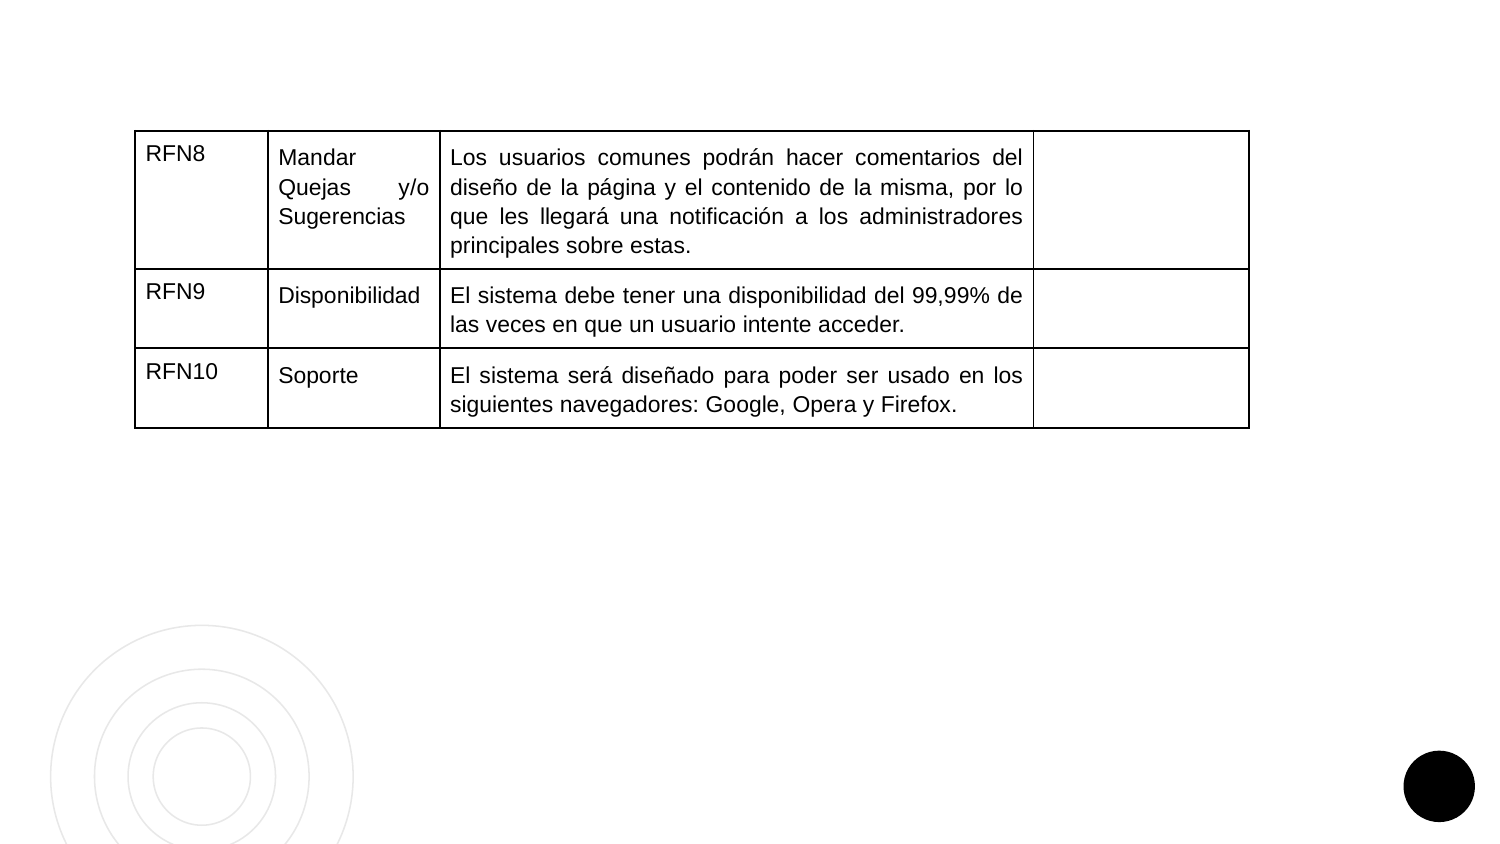

| RFN8 | Mandar Quejas y/o Sugerencias | Los usuarios comunes podrán hacer comentarios del diseño de la página y el contenido de la misma, por lo que les llegará una notificación a los administradores principales sobre estas. |  |
| --- | --- | --- | --- |
| RFN9 | Disponibilidad | El sistema debe tener una disponibilidad del 99,99% de las veces en que un usuario intente acceder. |  |
| RFN10 | Soporte | El sistema será diseñado para poder ser usado en los siguientes navegadores: Google, Opera y Firefox. |  |